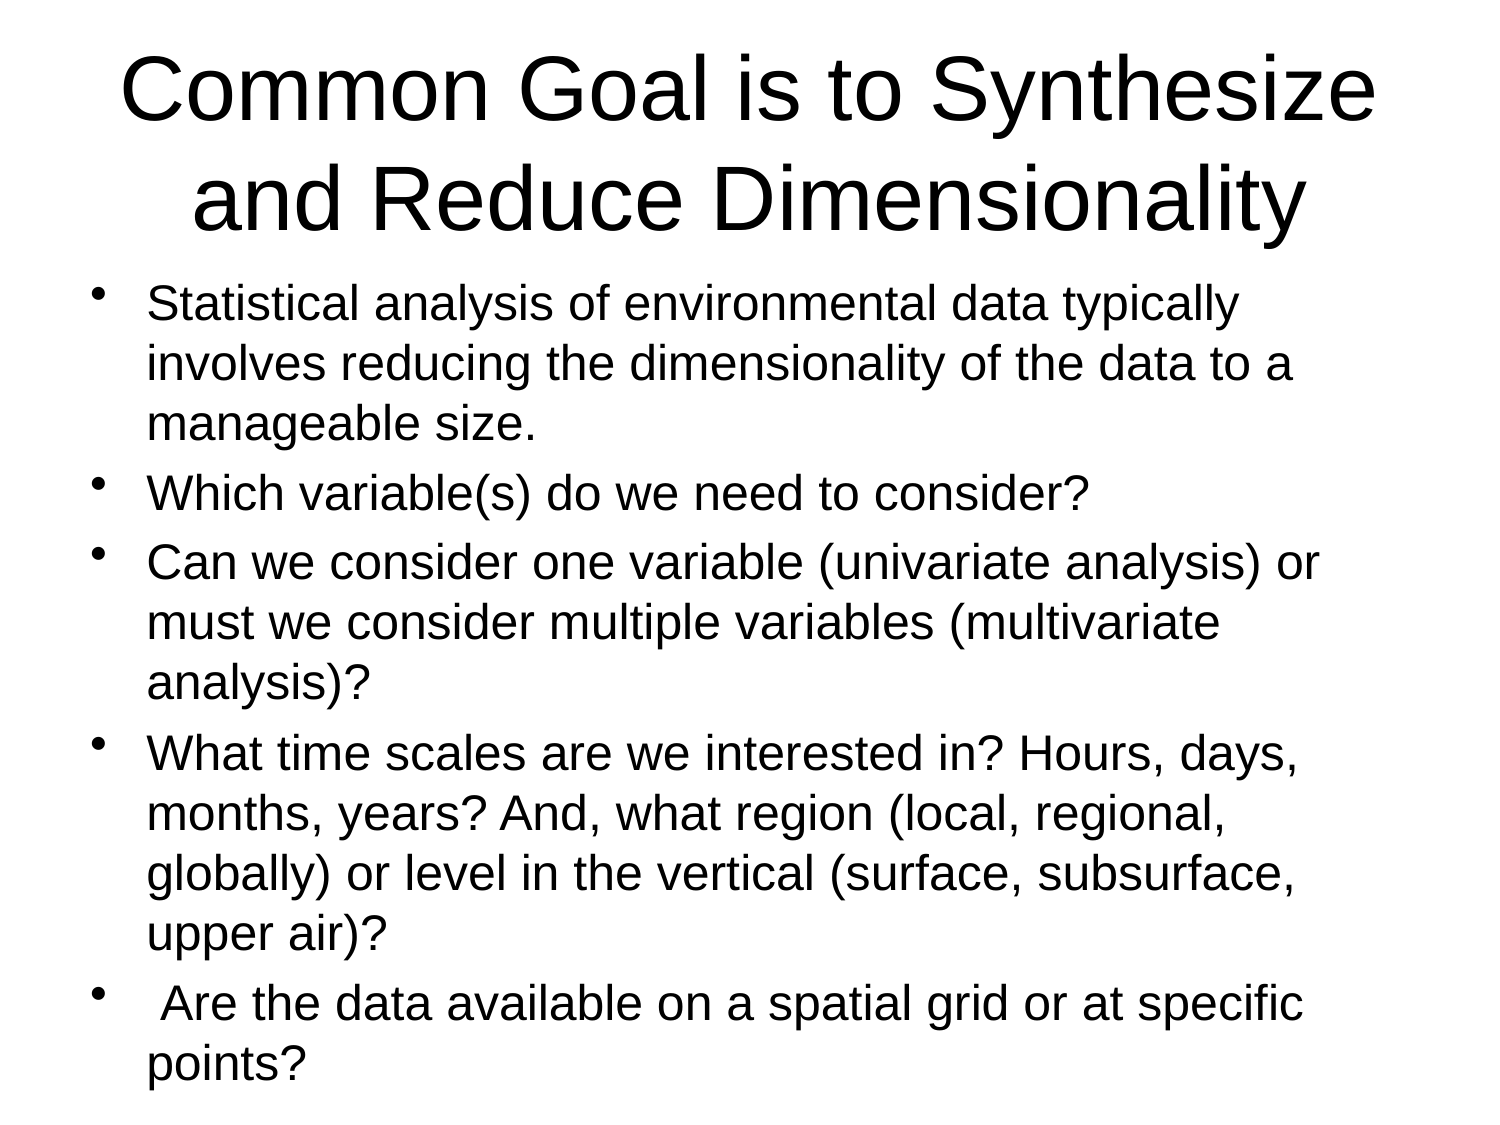

# Common Goal is to Synthesize and Reduce Dimensionality
Statistical analysis of environmental data typically involves reducing the dimensionality of the data to a manageable size.
Which variable(s) do we need to consider?
Can we consider one variable (univariate analysis) or must we consider multiple variables (multivariate analysis)?
What time scales are we interested in? Hours, days, months, years? And, what region (local, regional, globally) or level in the vertical (surface, subsurface, upper air)?
 Are the data available on a spatial grid or at specific points?